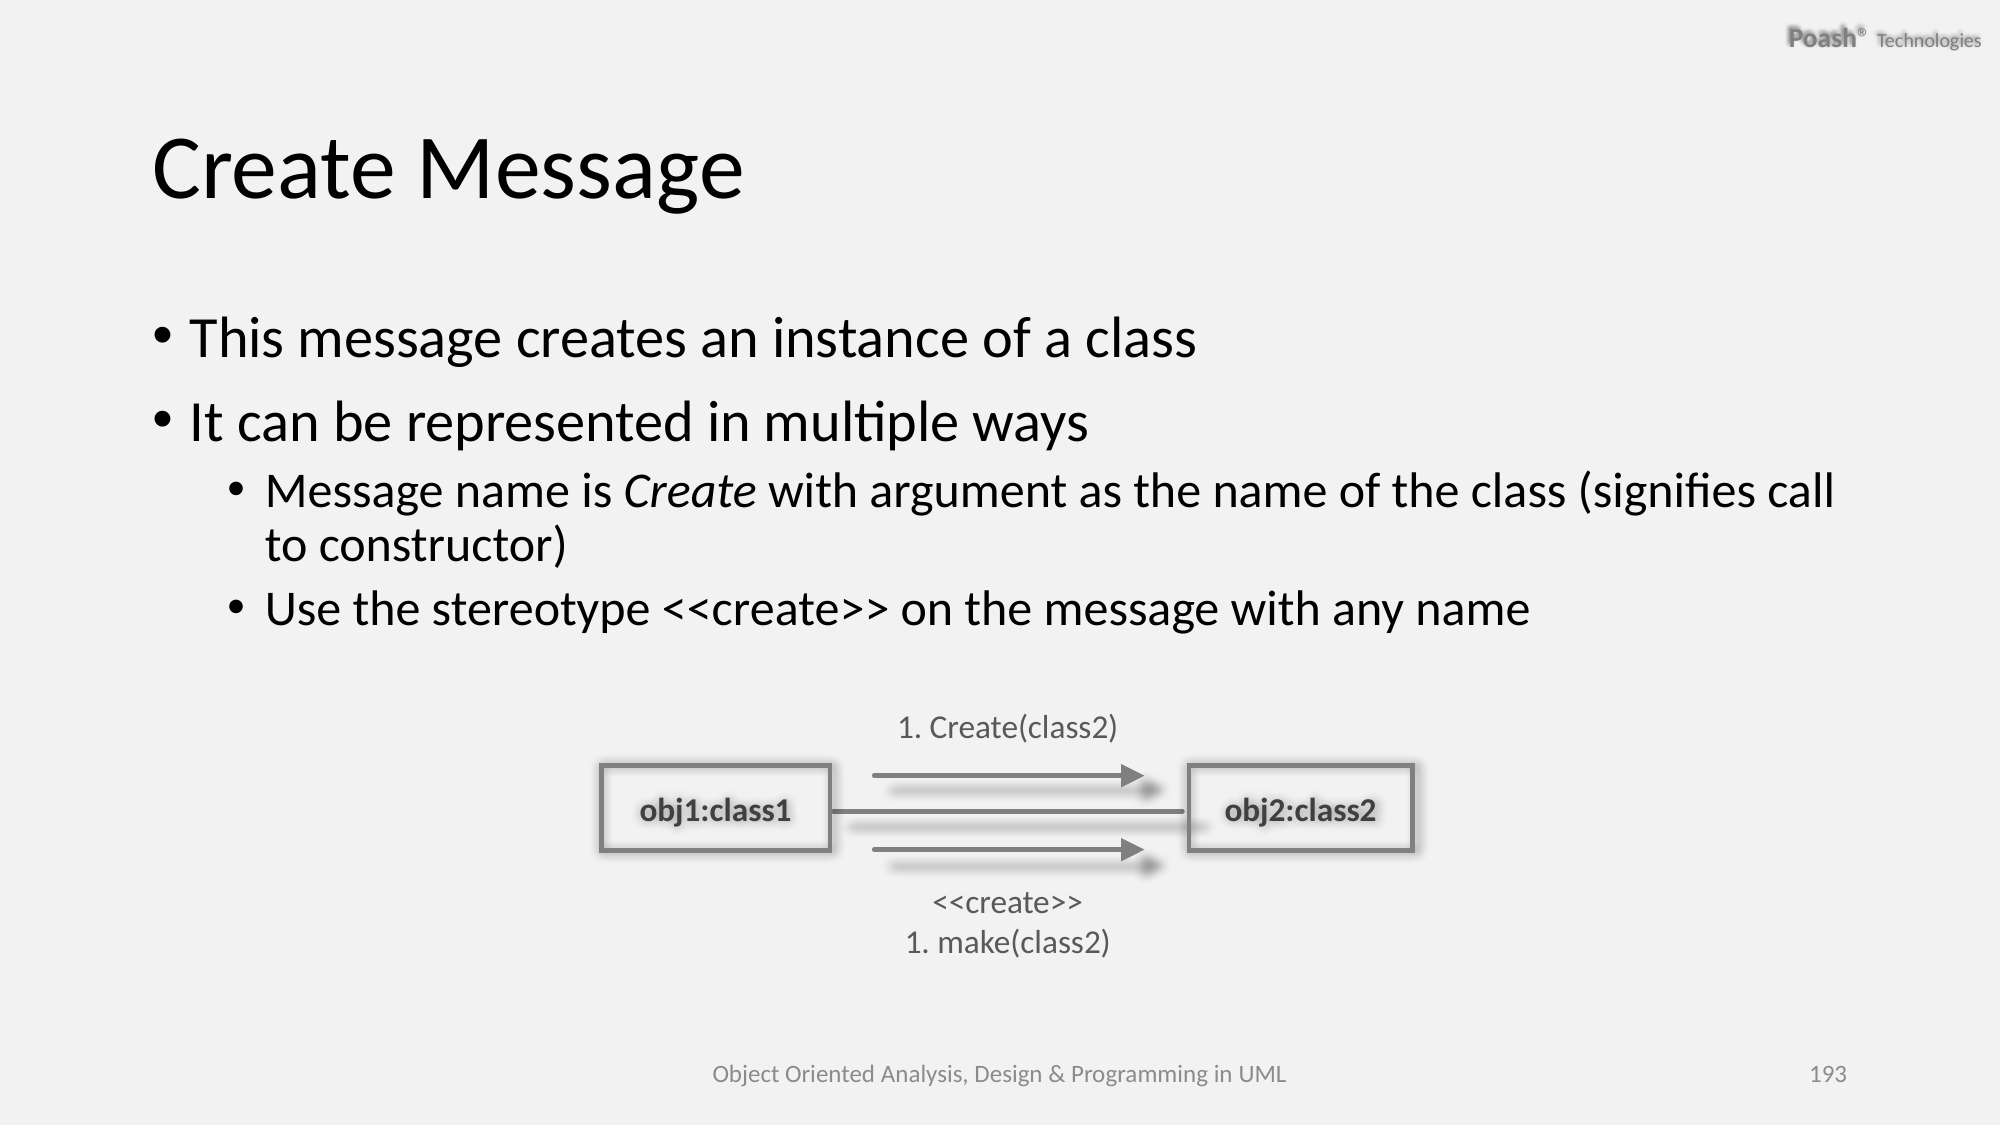

# Create Message
This message creates an instance of a class
It can be represented in multiple ways
Message name is Create with argument as the name of the class (signifies call to constructor)
Use the stereotype <<create>> on the message with any name
1. Create(class2)
obj1:class1
obj2:class2
<<create>>
1. make(class2)
Object Oriented Analysis, Design & Programming in UML
193